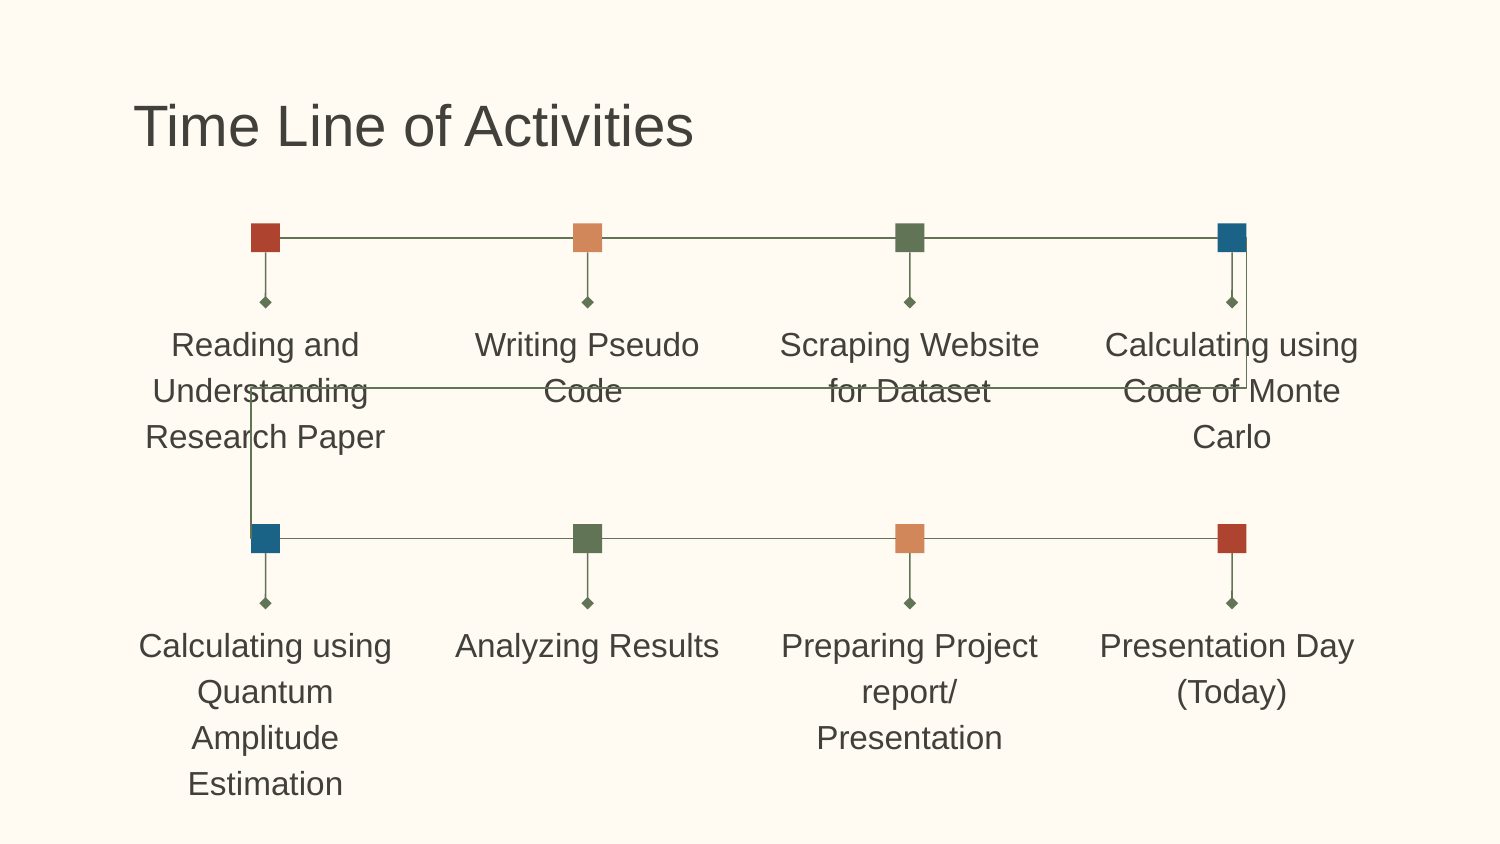

# Time Line of Activities

Reading and Understanding  Research Paper
Writing Pseudo Code
Scraping Website for Dataset
Calculating using Code of Monte Carlo

Calculating using Quantum Amplitude Estimation
Analyzing Results
Preparing Project report/ Presentation
Presentation Day
(Today)